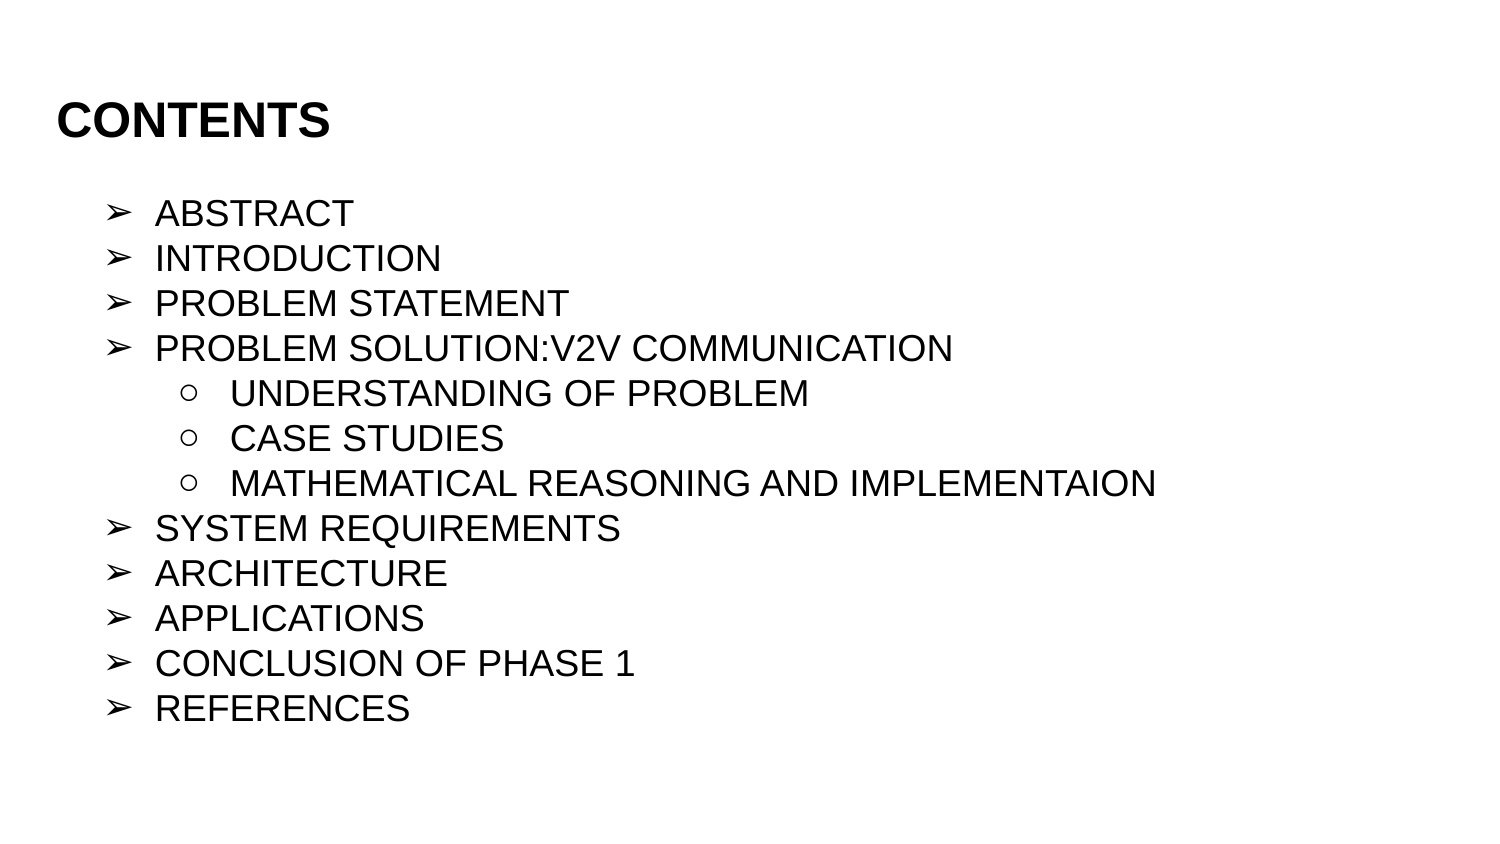

# CONTENTS
ABSTRACT
INTRODUCTION
PROBLEM STATEMENT
PROBLEM SOLUTION:V2V COMMUNICATION
UNDERSTANDING OF PROBLEM
CASE STUDIES
MATHEMATICAL REASONING AND IMPLEMENTAION
SYSTEM REQUIREMENTS
ARCHITECTURE
APPLICATIONS
CONCLUSION OF PHASE 1
REFERENCES